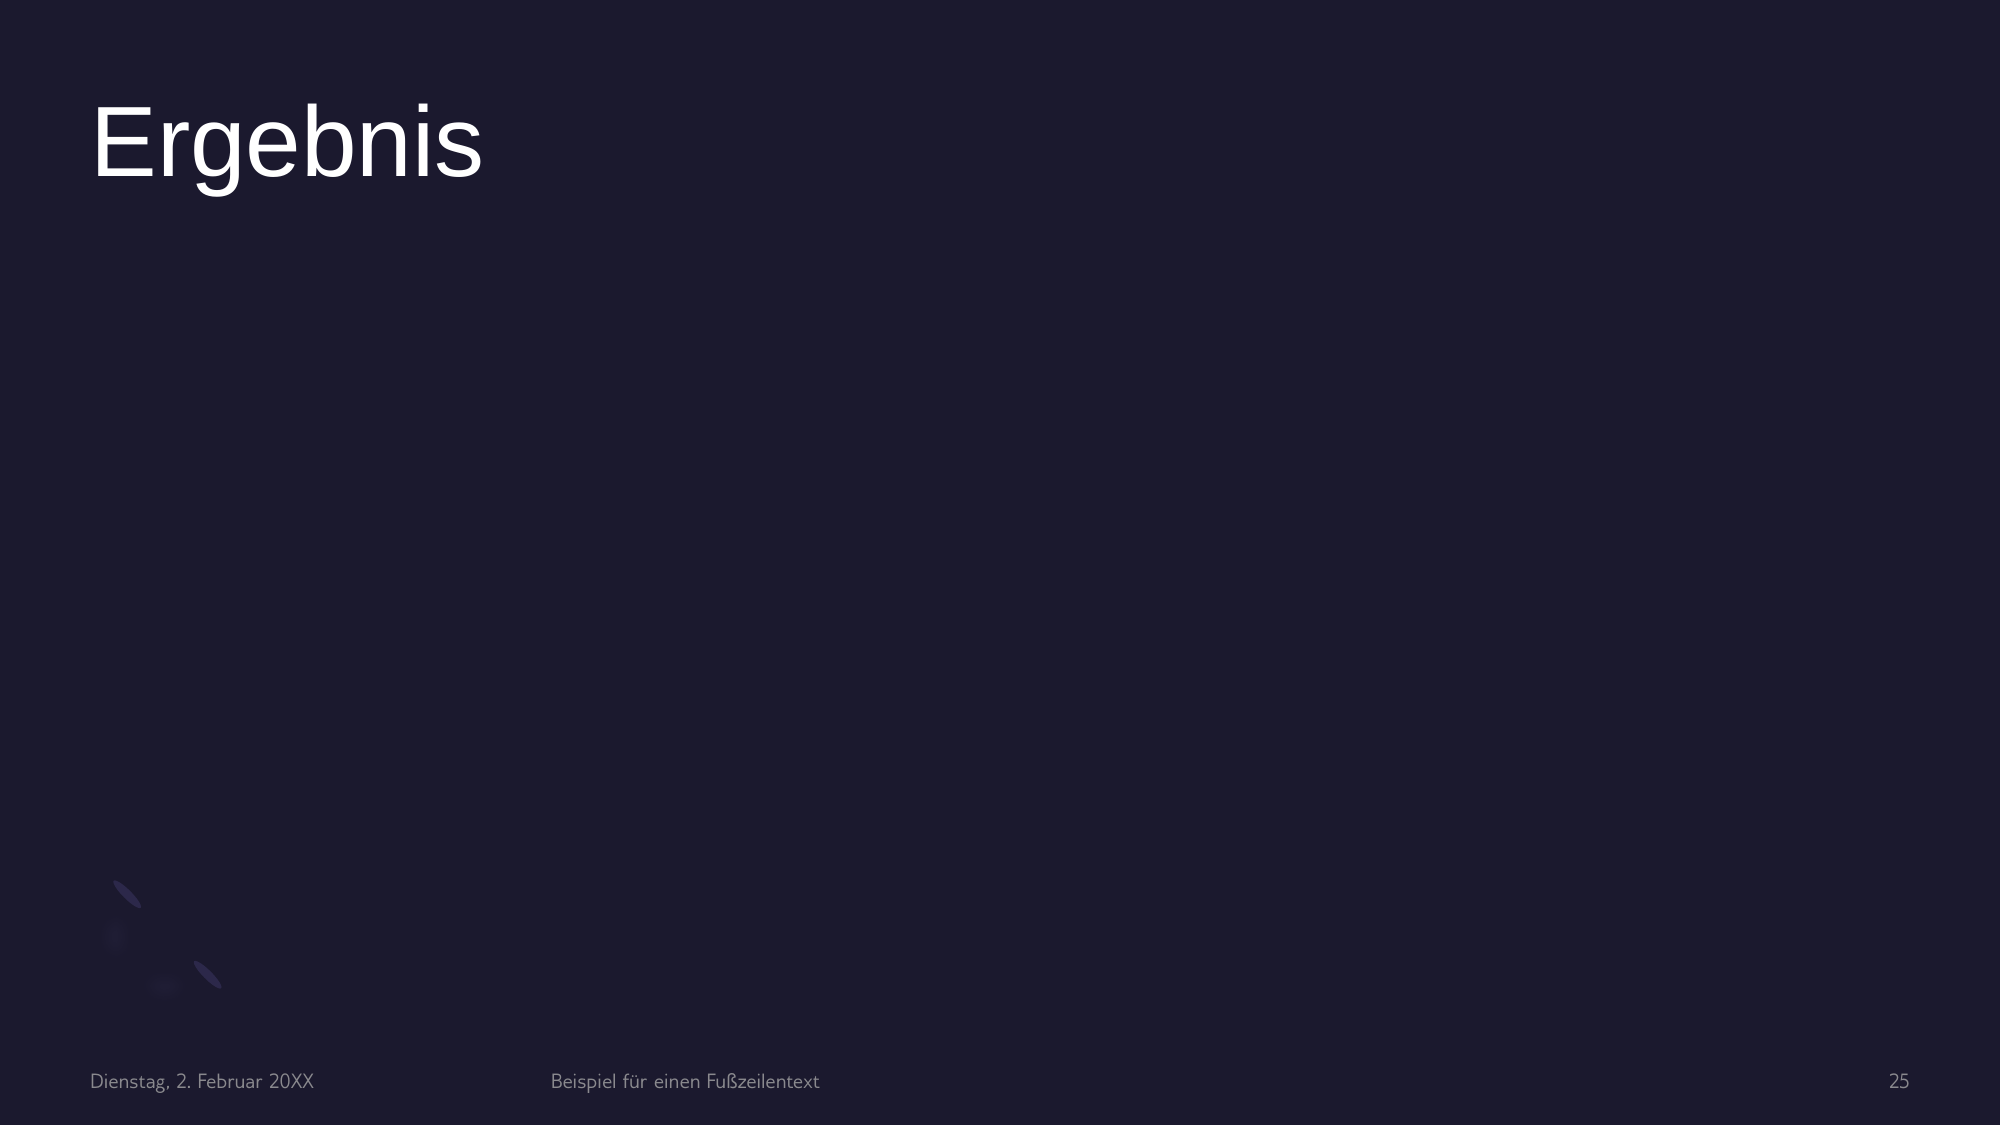

# Ergebnis

Dienstag, 2. Februar 20XX
Beispiel für einen Fußzeilentext
25